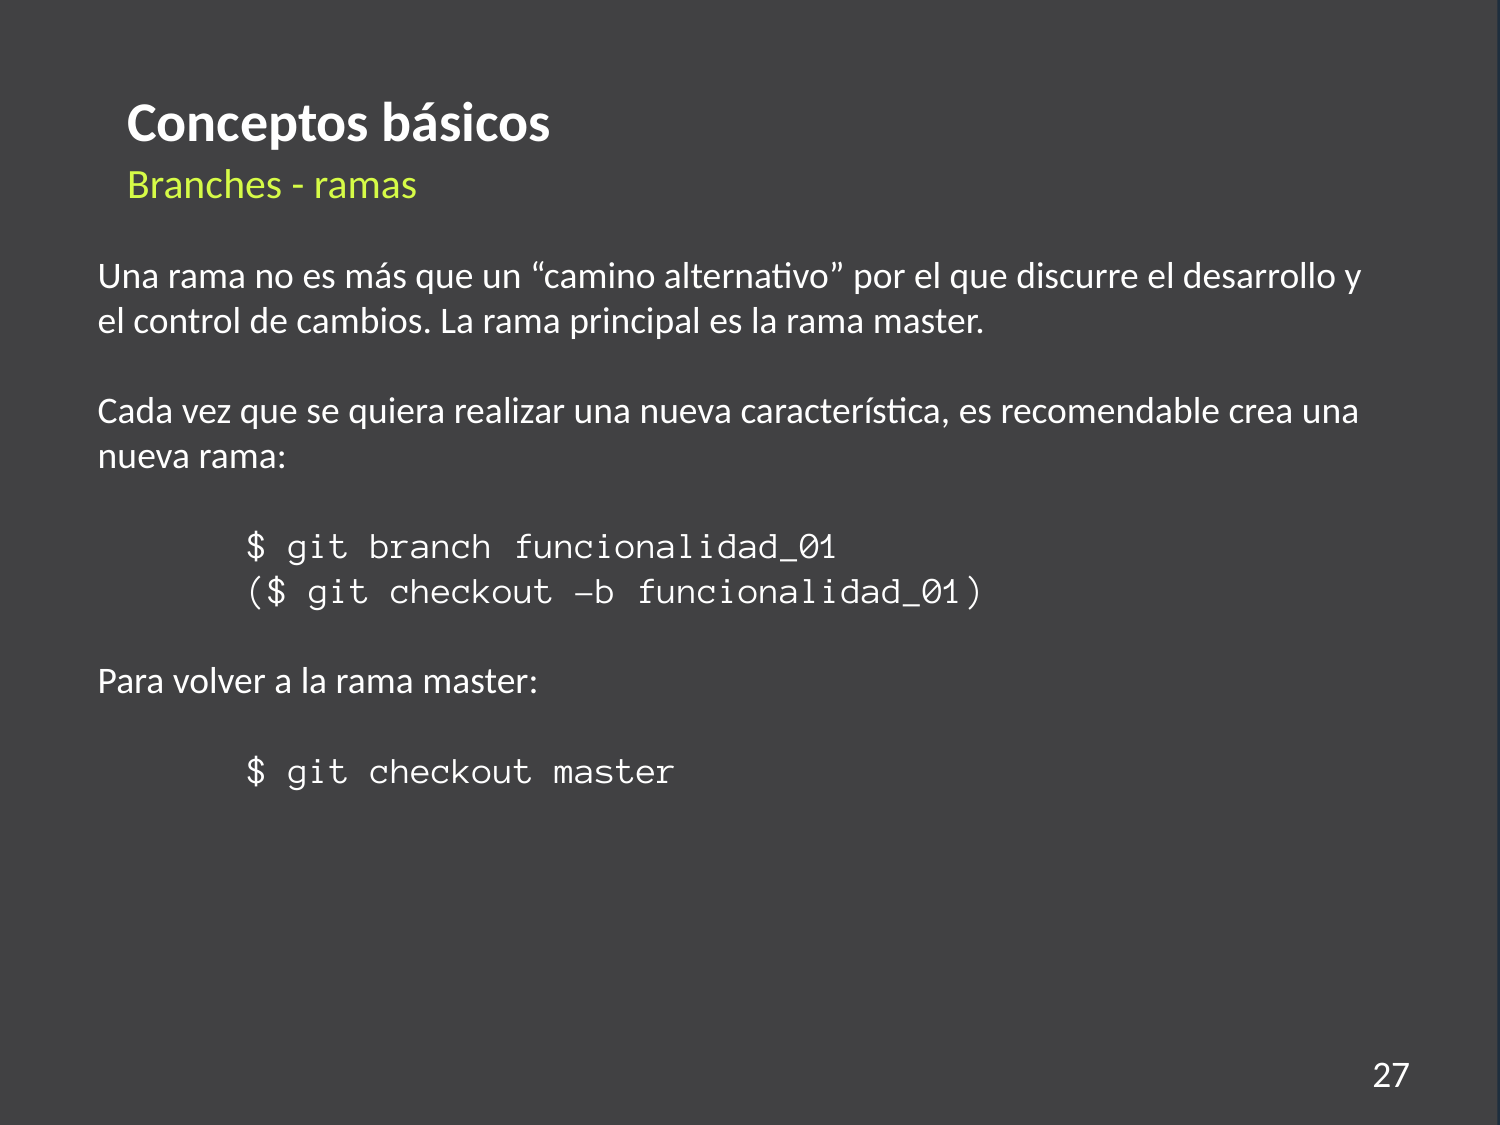

Conceptos básicos
Branches - ramas
Una rama no es más que un “camino alternativo” por el que discurre el desarrollo y el control de cambios. La rama principal es la rama master.

Cada vez que se quiera realizar una nueva característica, es recomendable crea una nueva rama:

	$ git branch funcionalidad_01
	($ git checkout –b funcionalidad_01)

Para volver a la rama master:

	$ git checkout master

27